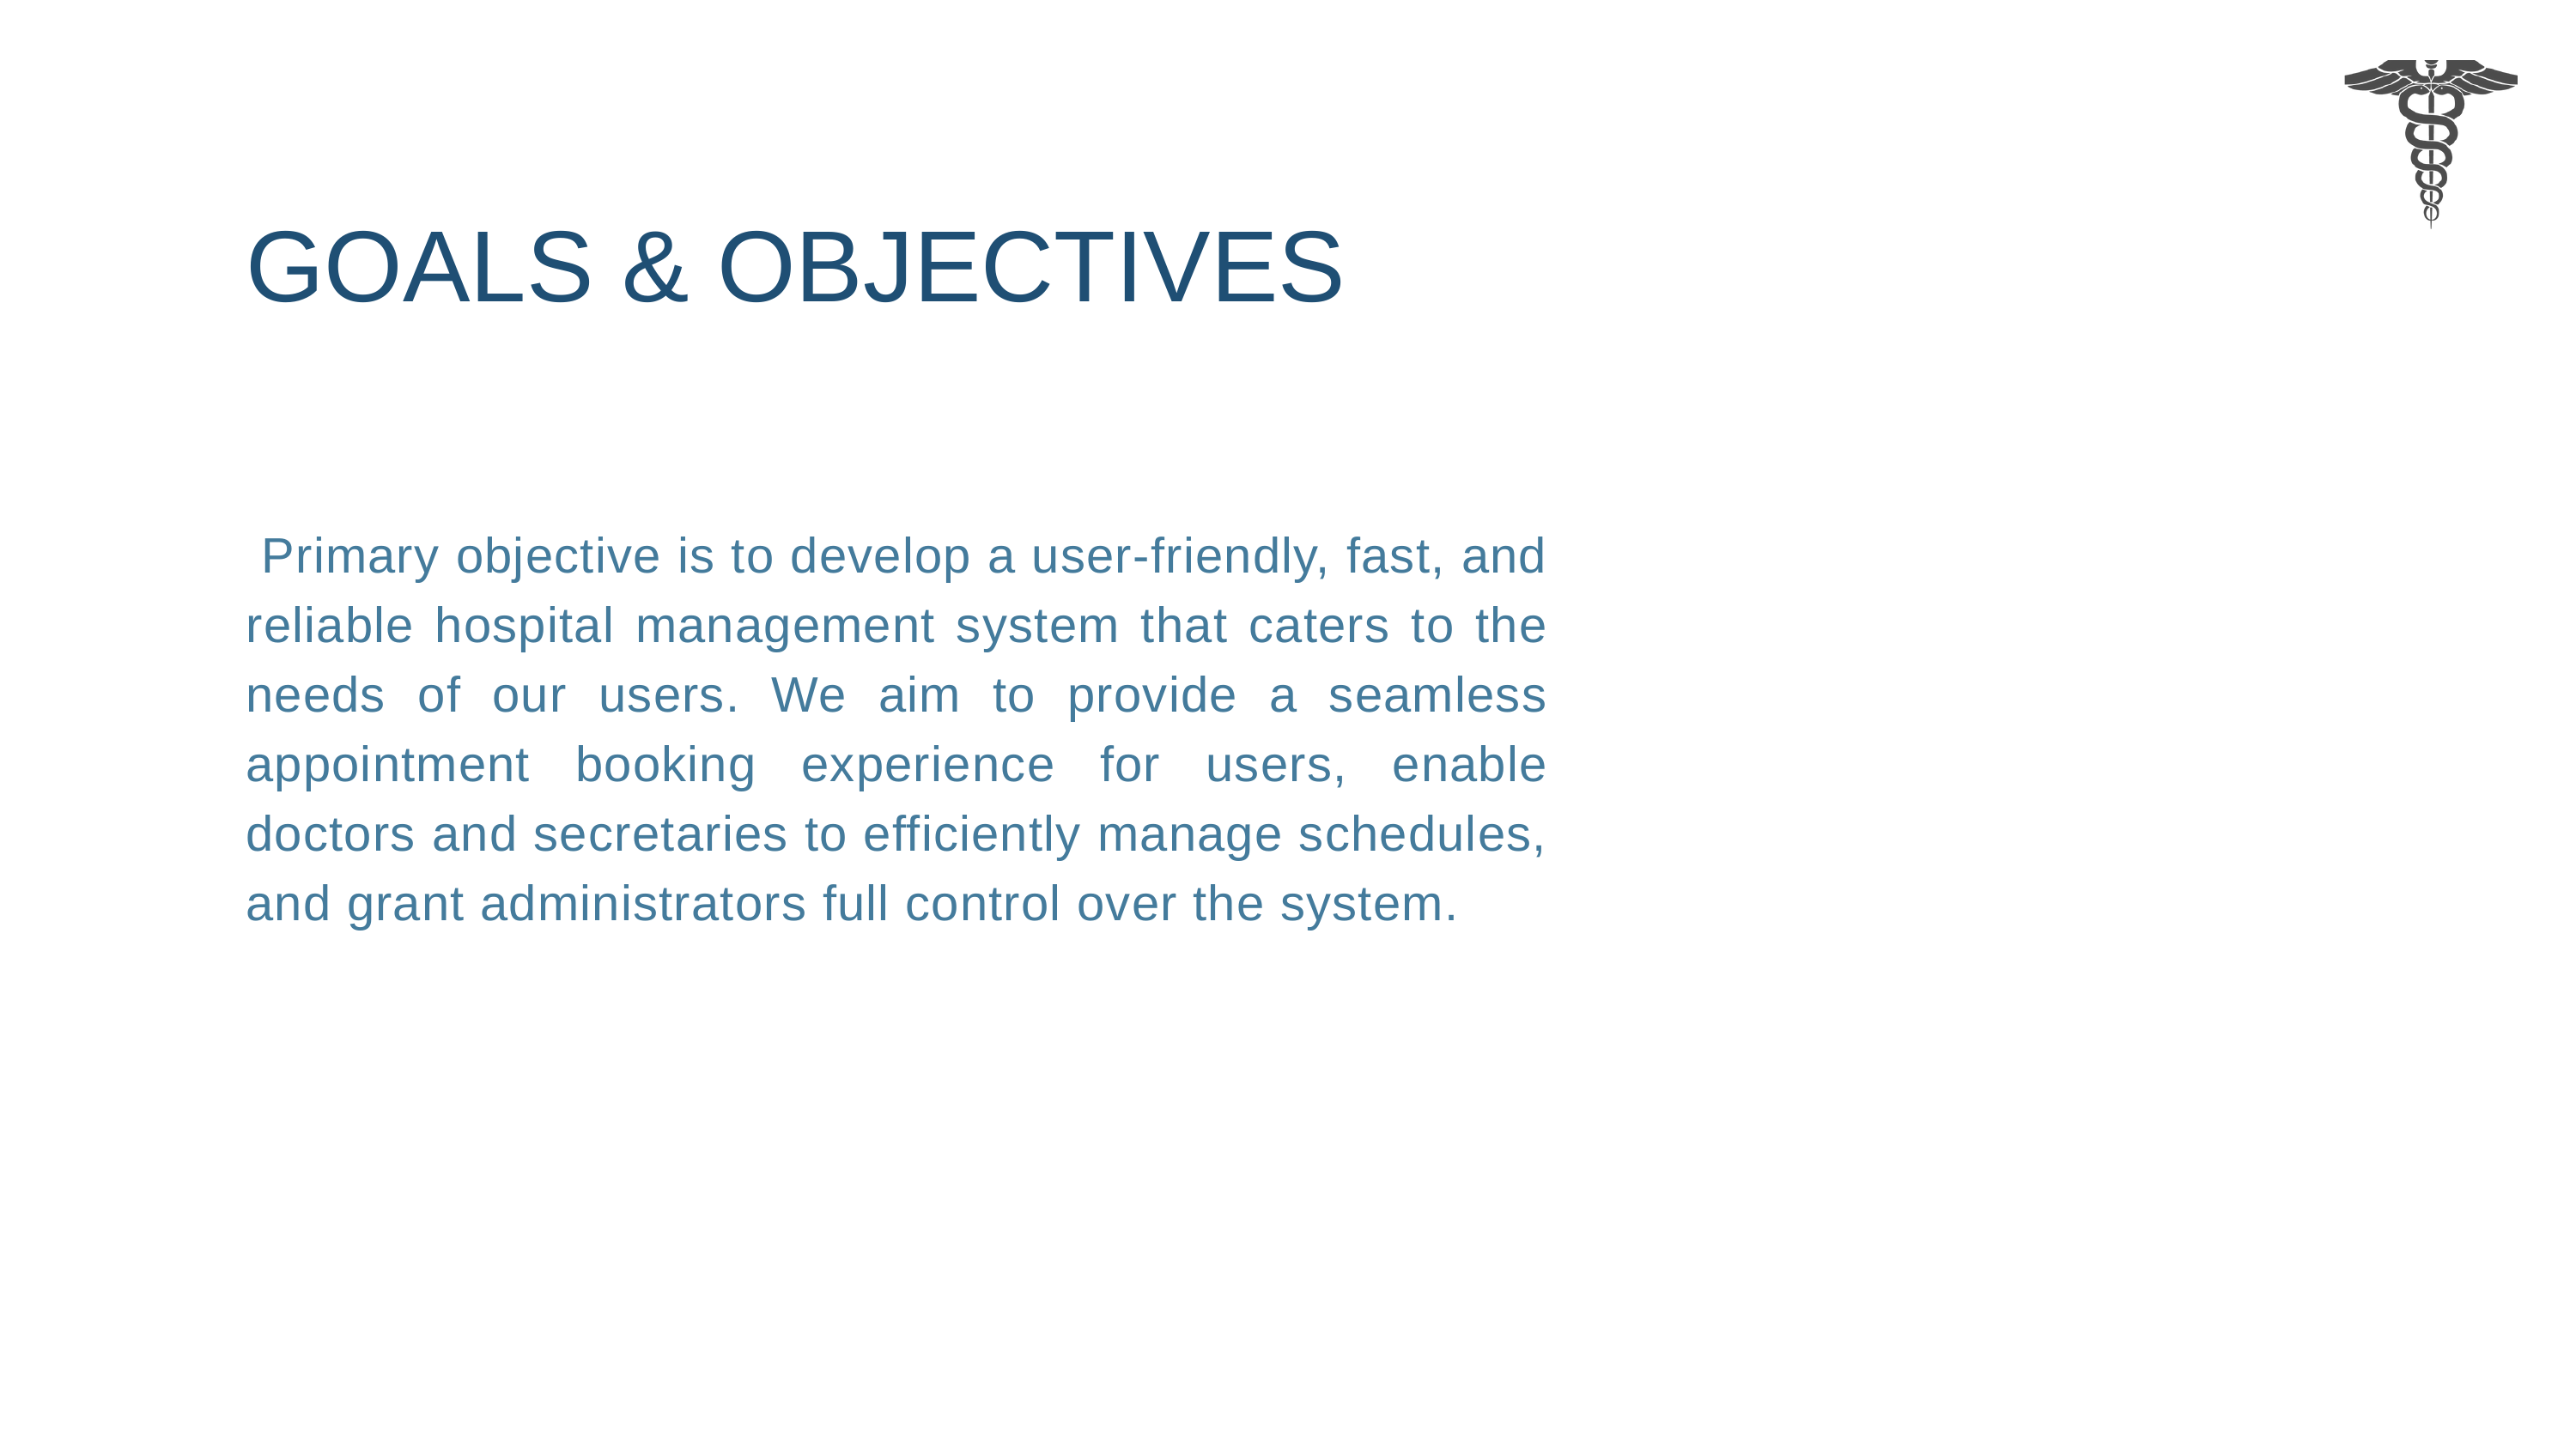

GOALS & OBJECTIVES
 Primary objective is to develop a user-friendly, fast, and reliable hospital management system that caters to the needs of our users. We aim to provide a seamless appointment booking experience for users, enable doctors and secretaries to efficiently manage schedules, and grant administrators full control over the system.